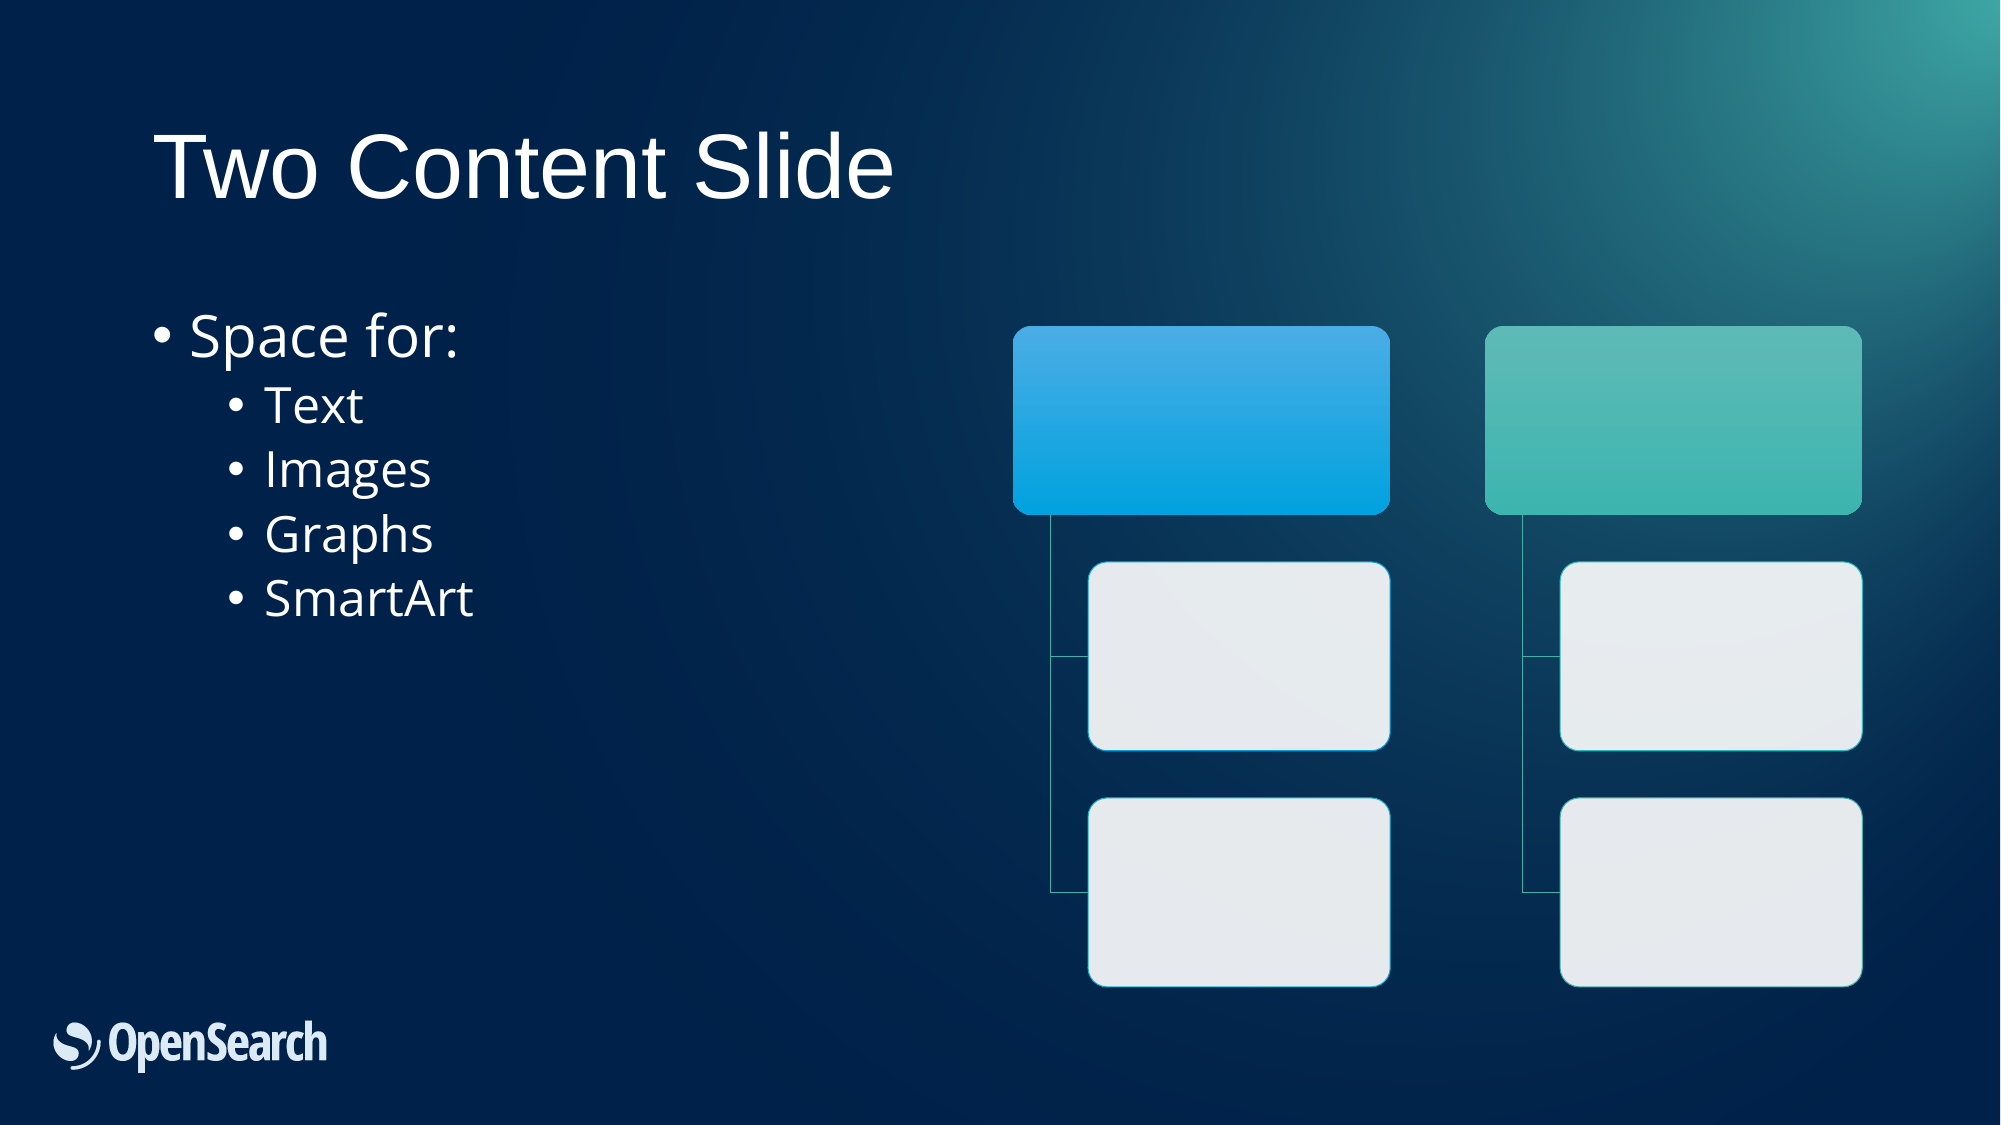

# Two Content Slide
Space for:
Text
Images
Graphs
SmartArt